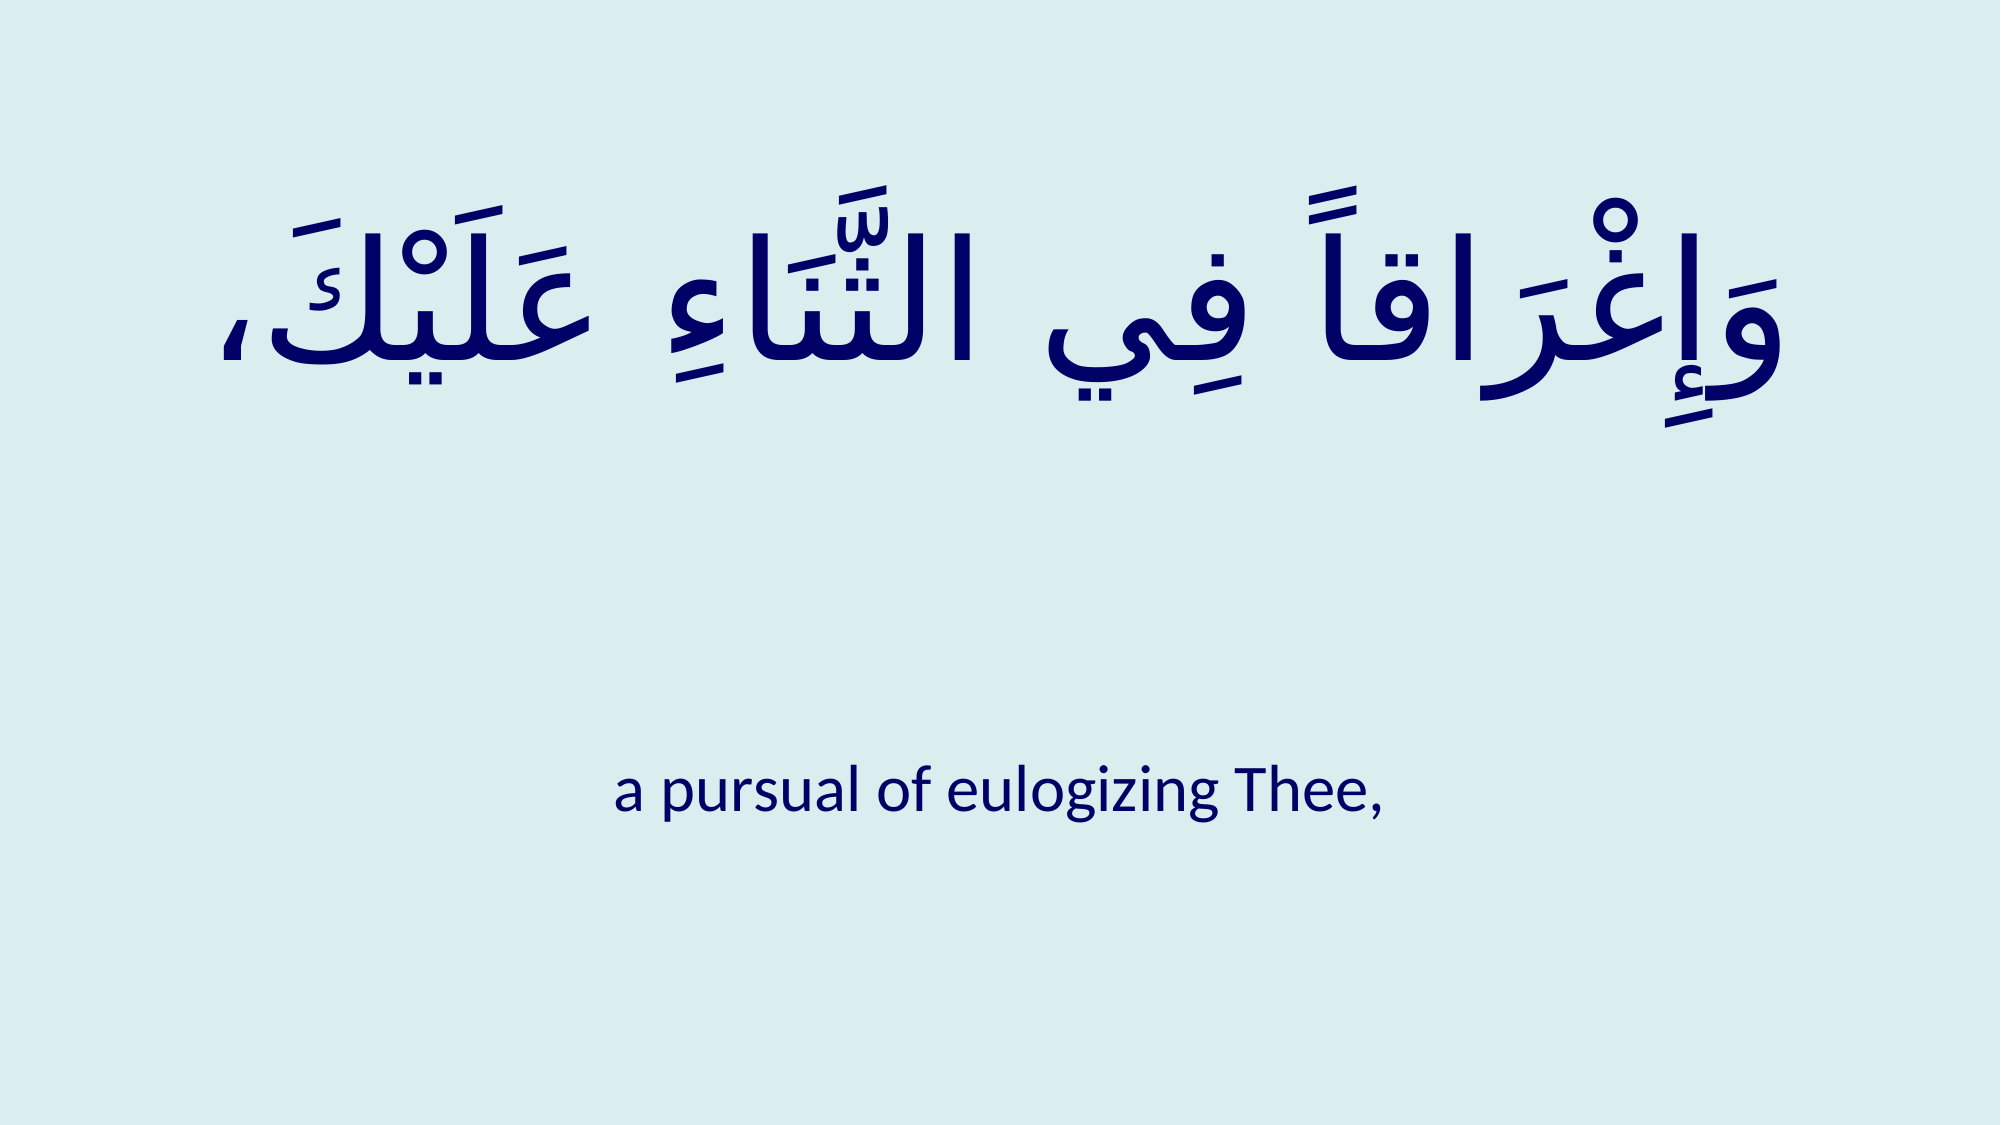

# وَإِغْرَاقاً فِي الثَّنَاءِ عَلَيْكَ،
a pursual of eulogizing Thee,